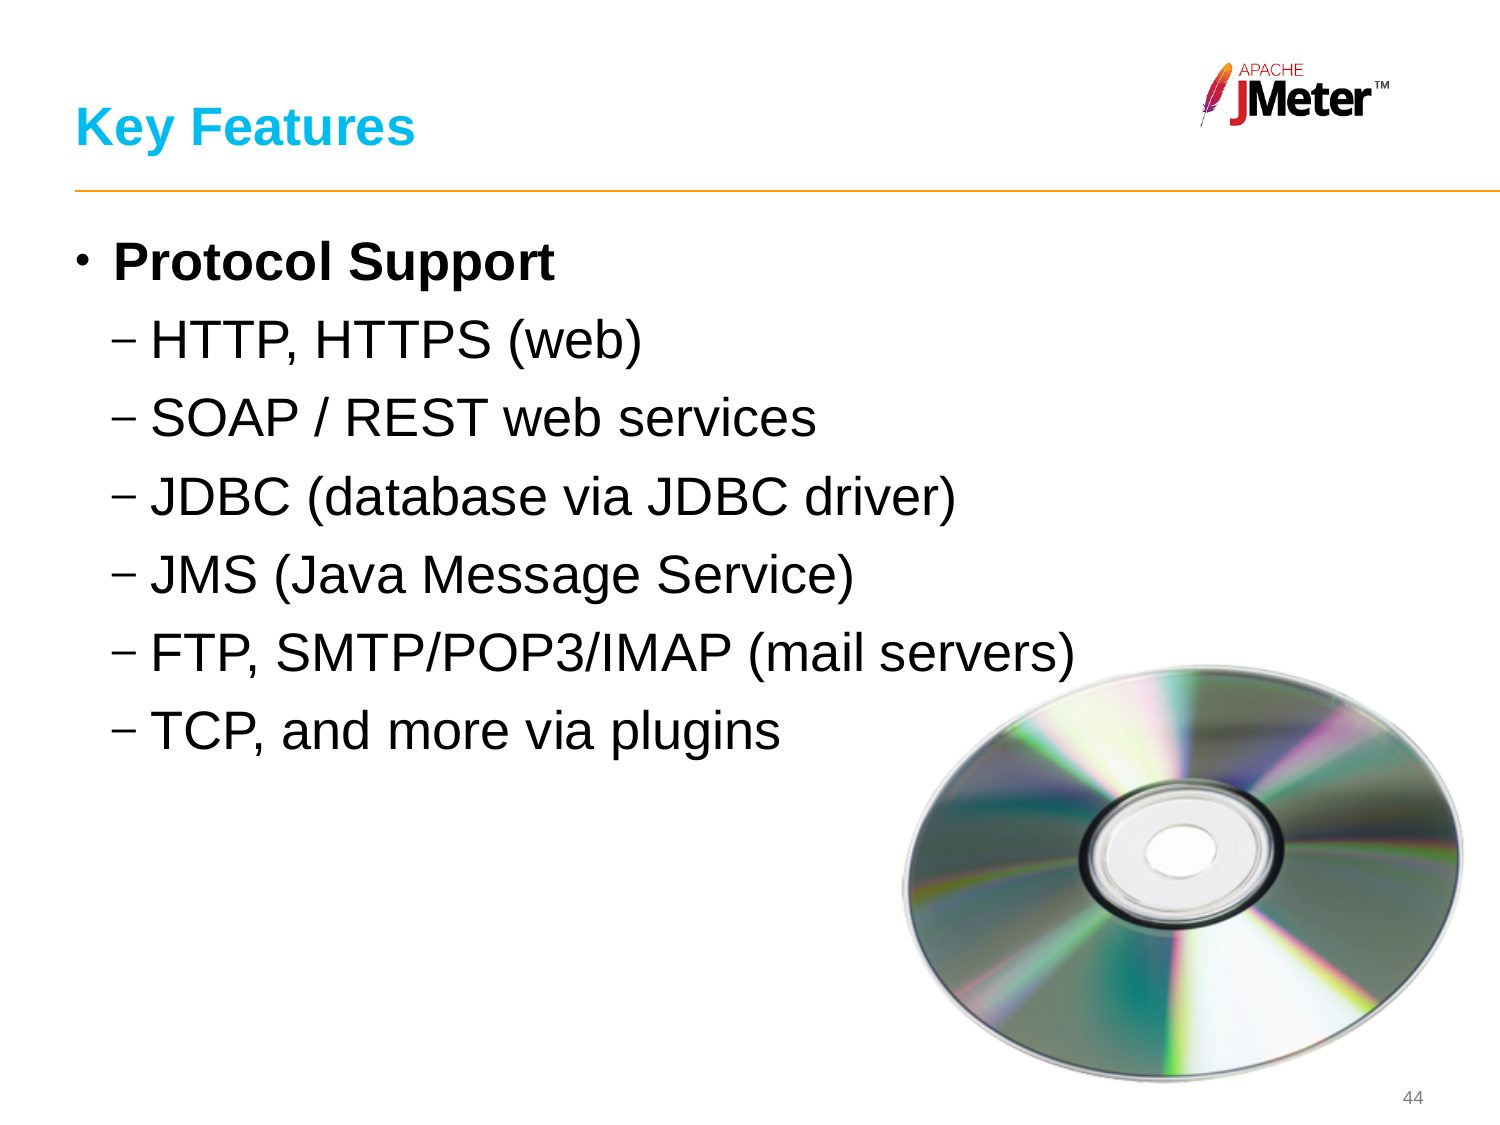

# Key Features
Protocol Support
HTTP, HTTPS (web)
SOAP / REST web services
JDBC (database via JDBC driver)
JMS (Java Message Service)
FTP, SMTP/POP3/IMAP (mail servers)
TCP, and more via plugins